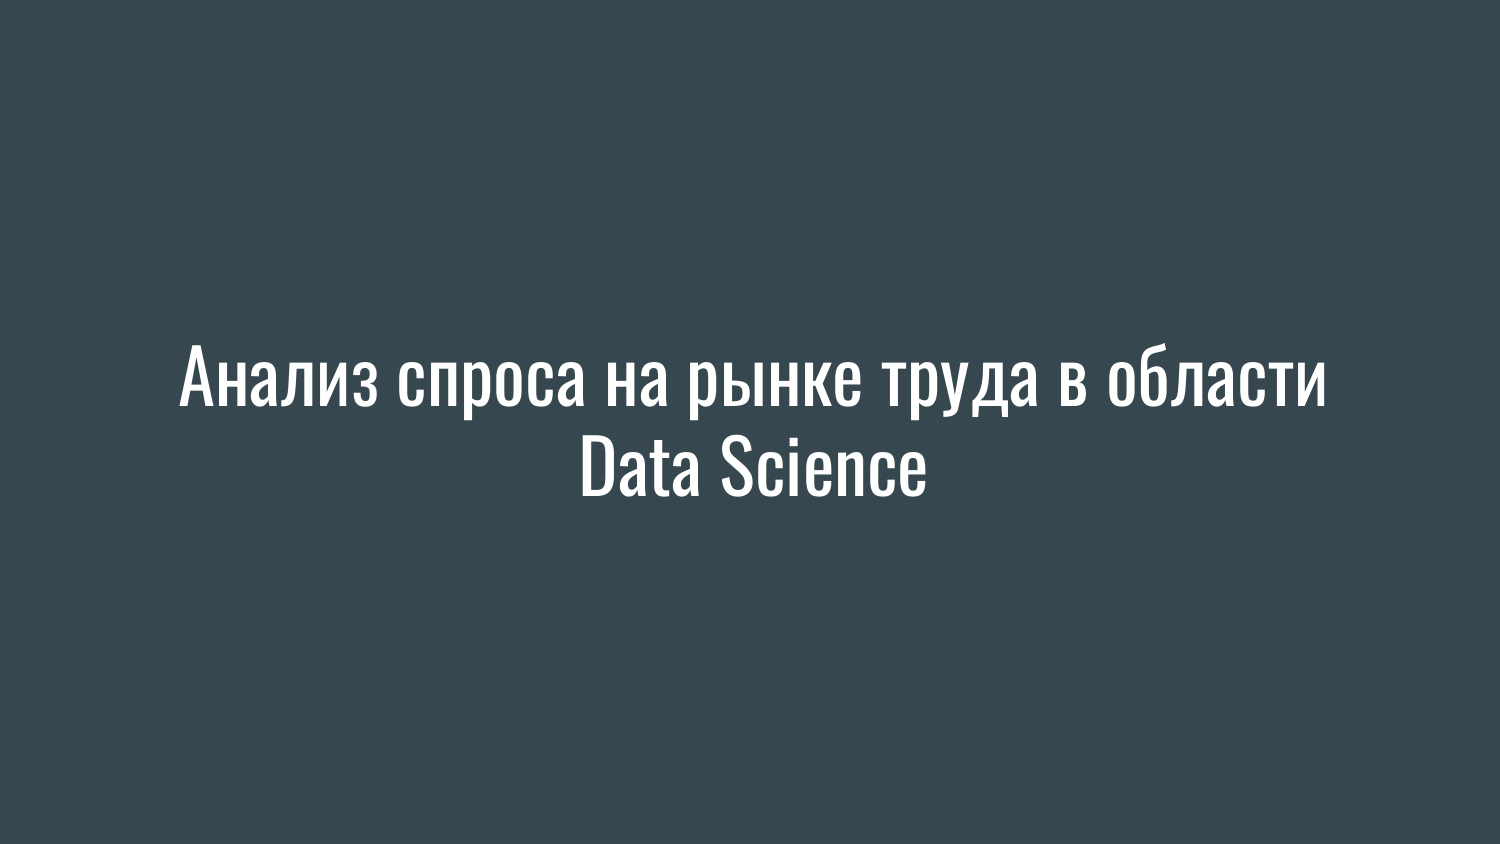

# Анализ спроса на рынке труда в области Data Science